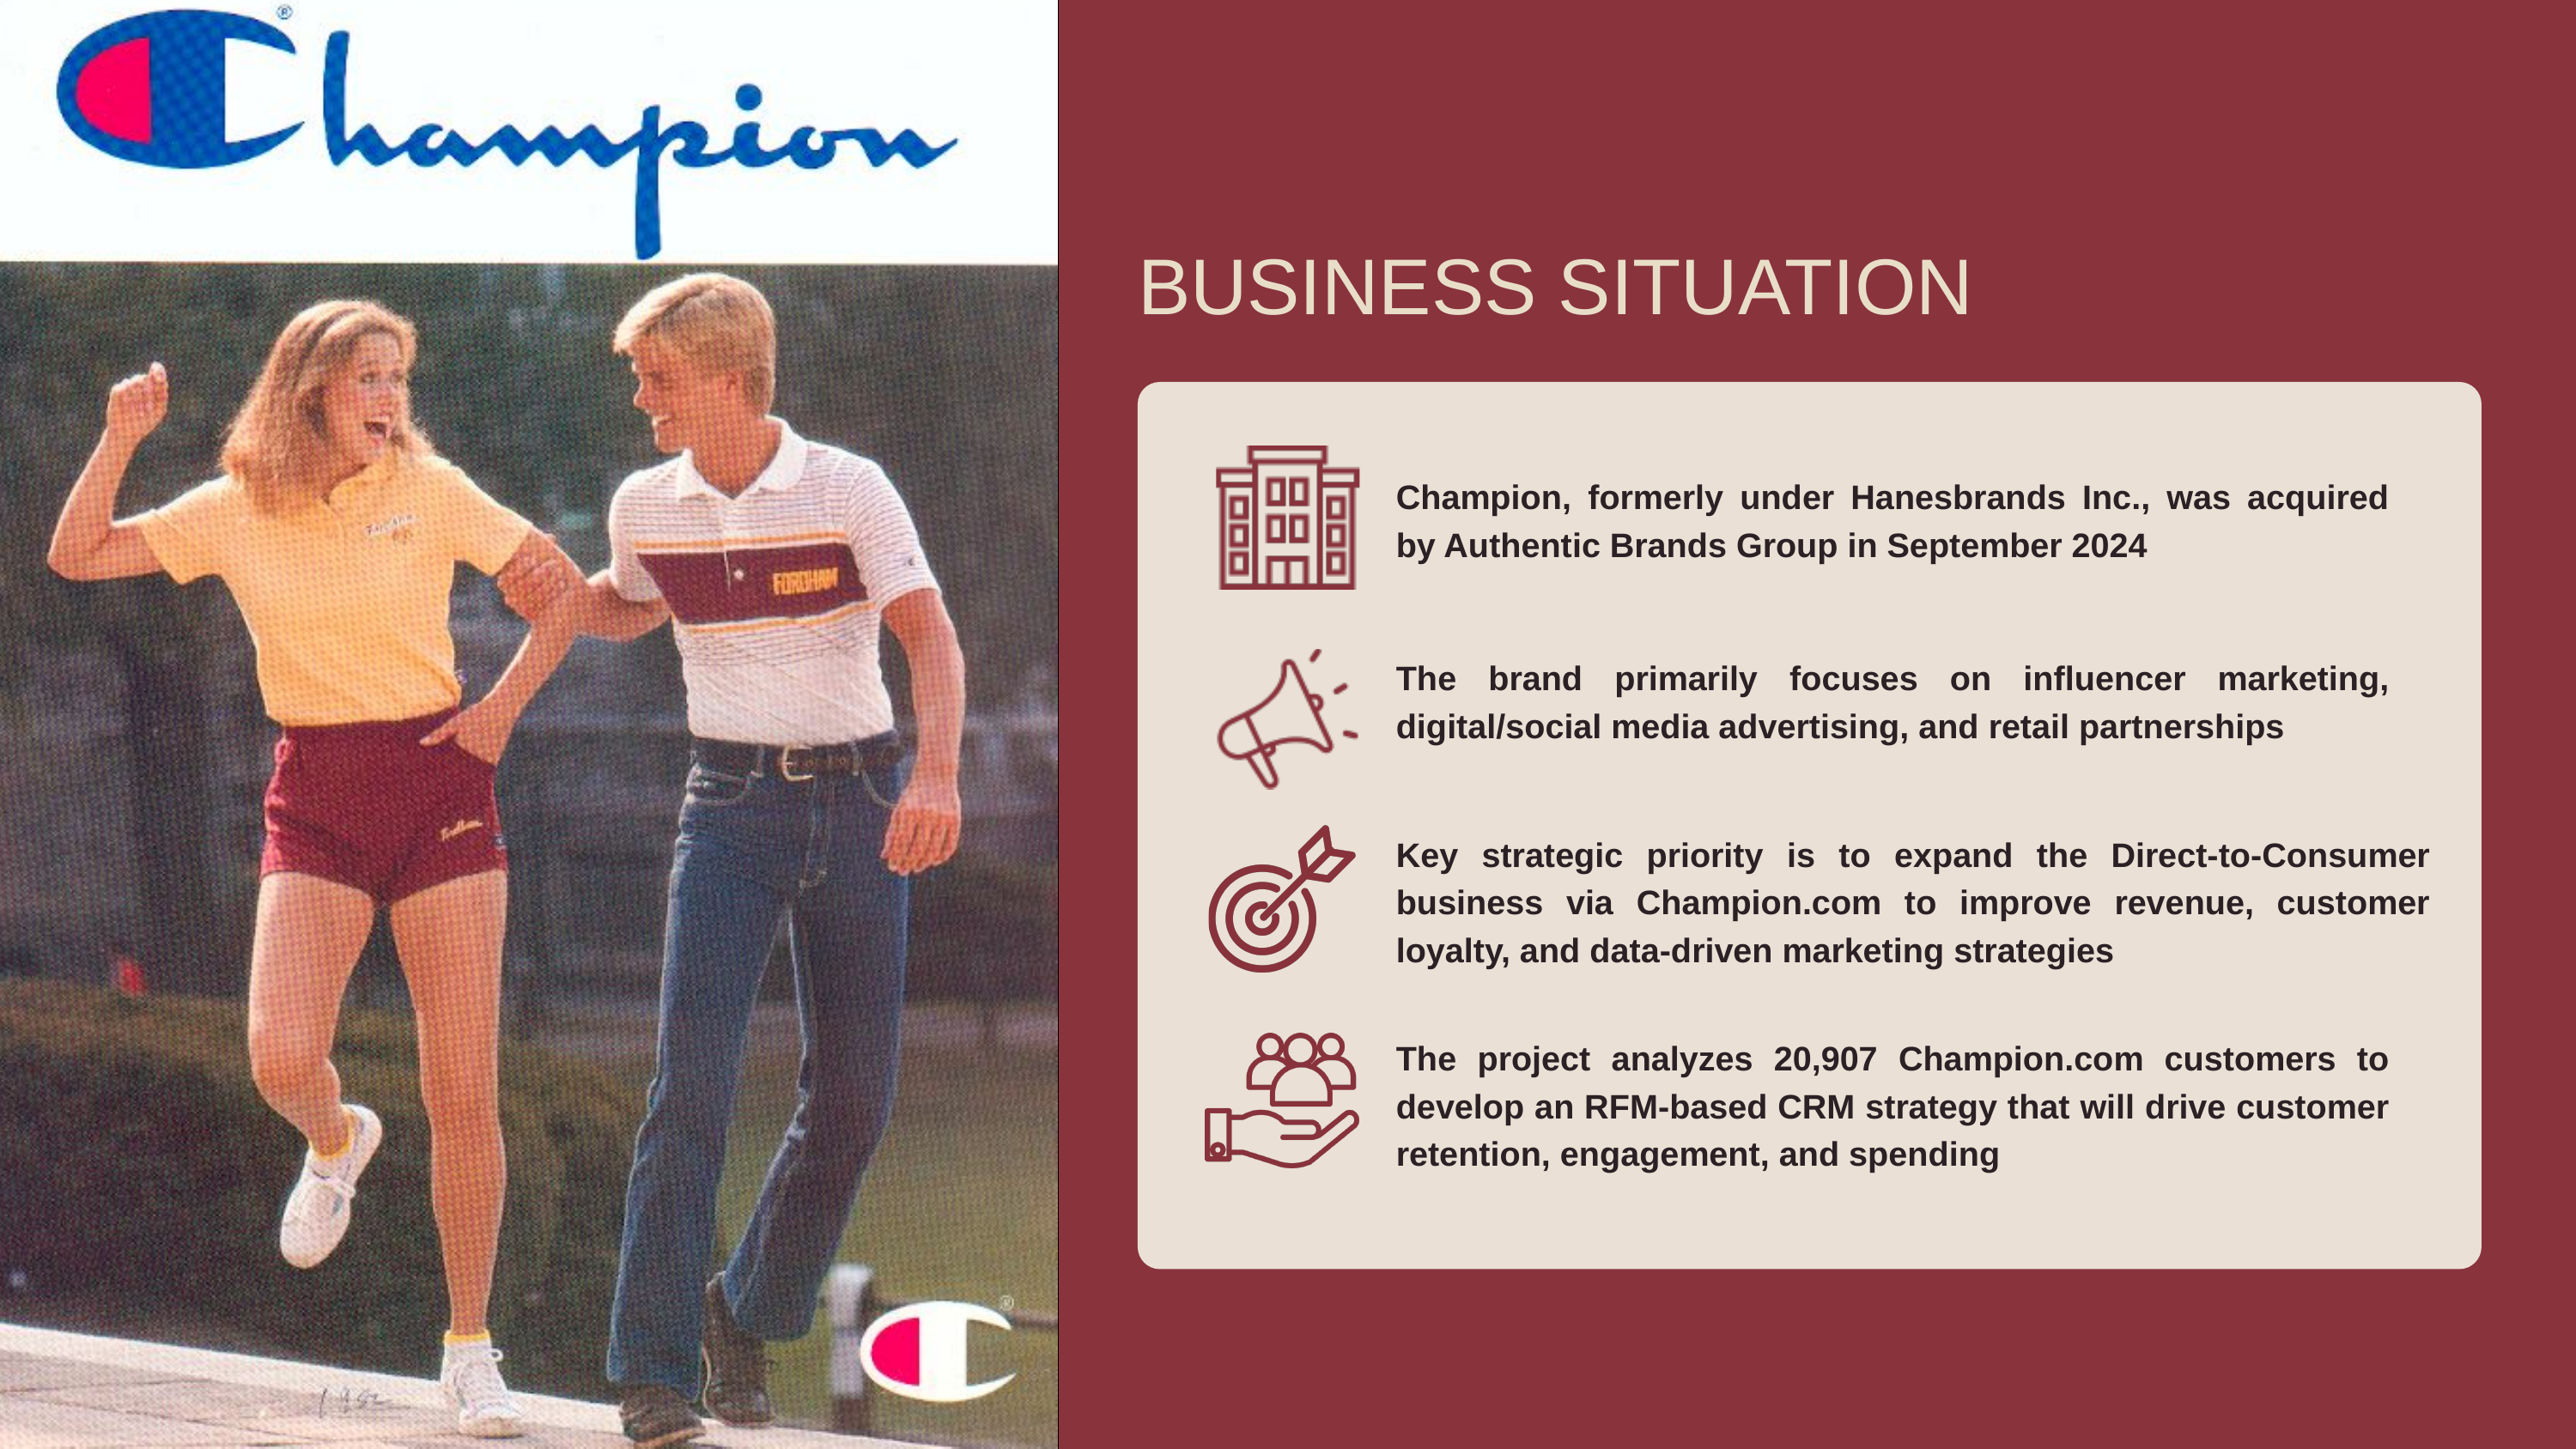

BUSINESS SITUATION

Champion, formerly under Hanesbrands Inc., was acquired by Authentic Brands Group in September 2024

The brand primarily focuses on influencer marketing, digital/social media advertising, and retail partnerships

Key strategic priority is to expand the Direct-to-Consumer business via Champion.com to improve revenue, customer loyalty, and data-driven marketing strategies
The project analyzes 20,907 Champion.com customers to develop an RFM-based CRM strategy that will drive customer retention, engagement, and spending